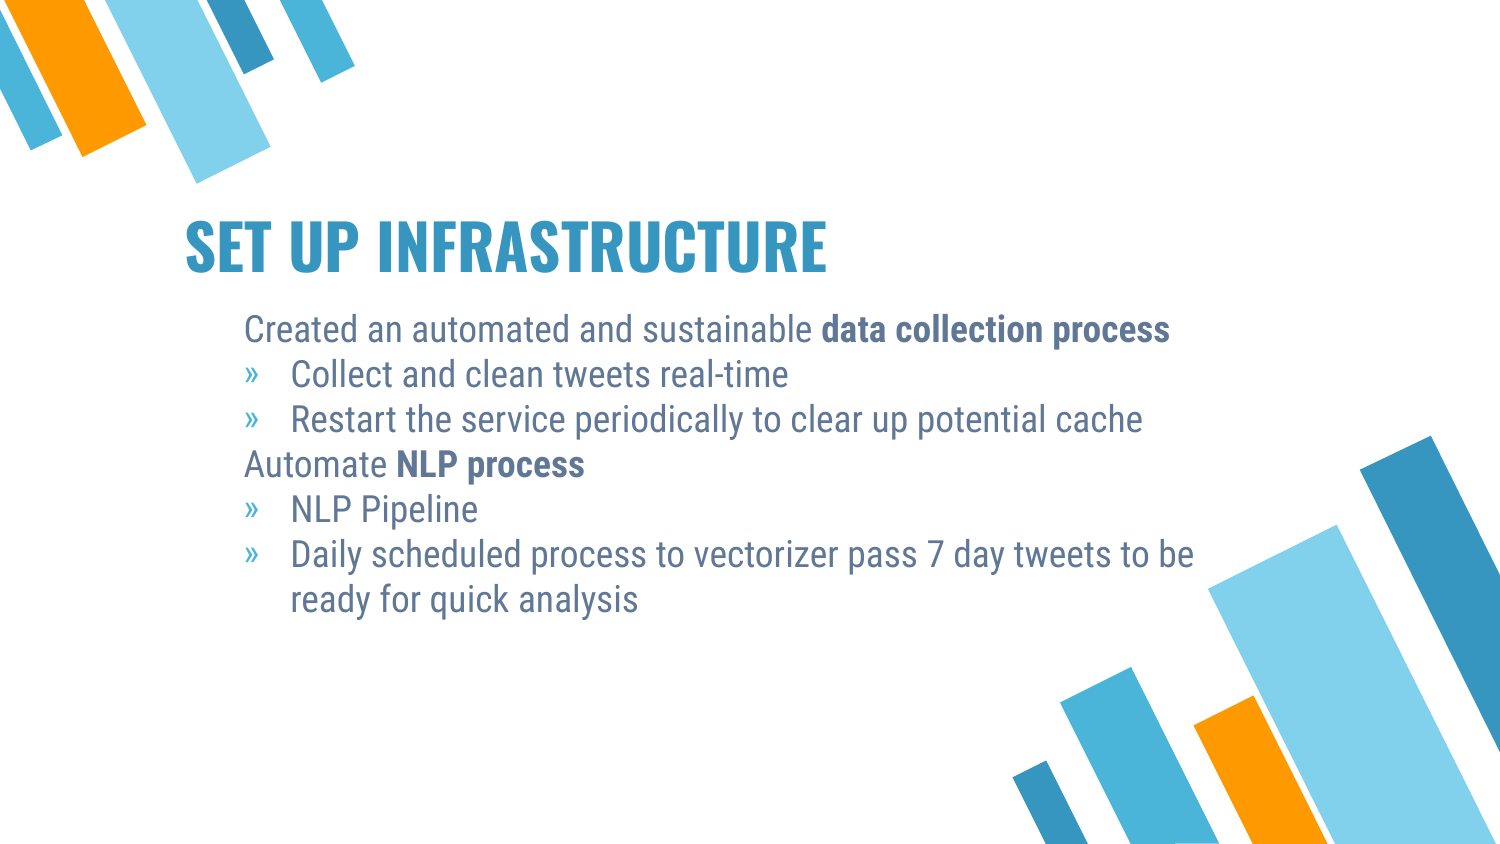

# Set up infrastructure
Created an automated and sustainable data collection process
Collect and clean tweets real-time
Restart the service periodically to clear up potential cache
Automate NLP process
NLP Pipeline
Daily scheduled process to vectorizer pass 7 day tweets to be ready for quick analysis